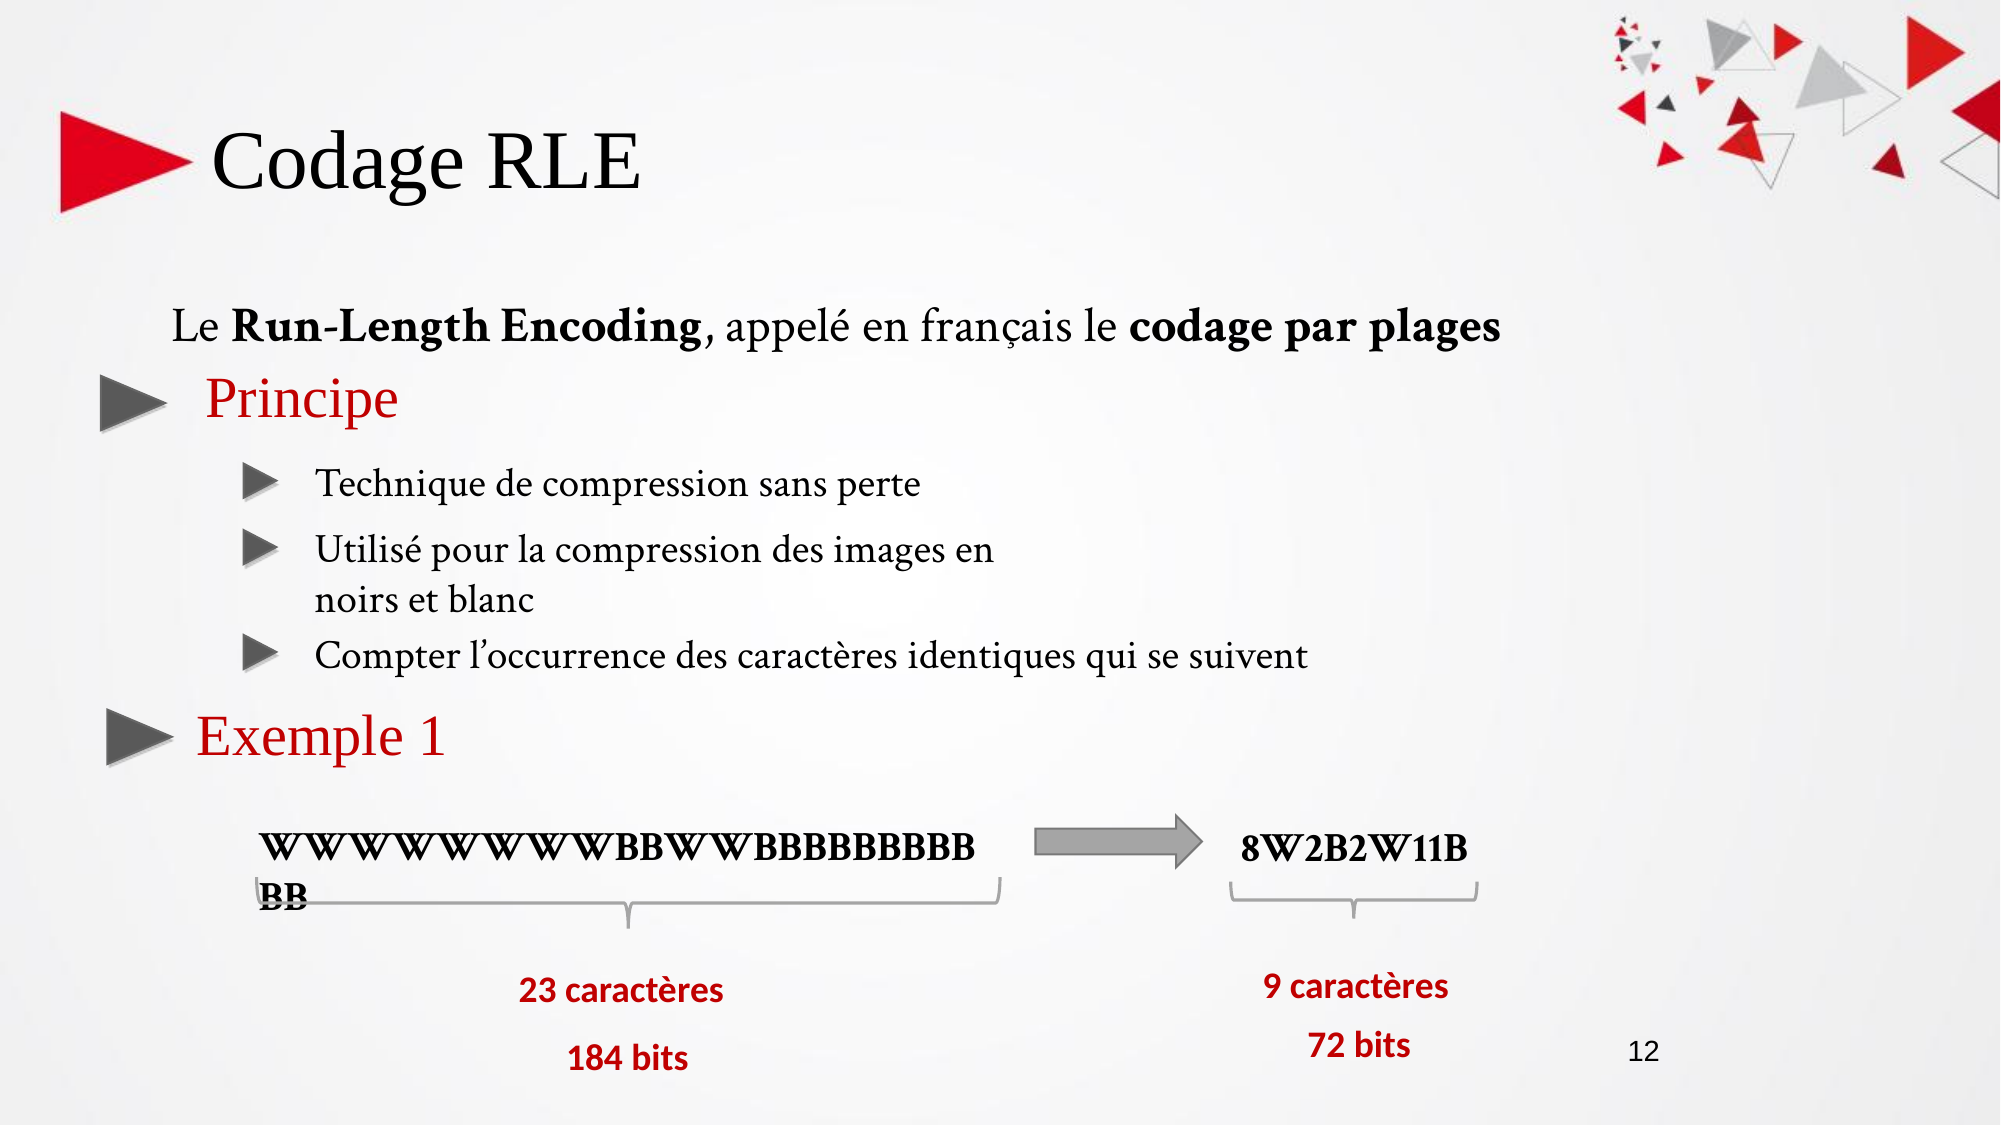

Codage RLE
Le Run-Length Encoding, appelé en français le codage par plages
Principe

Technique de compression sans perte

Utilisé pour la compression des images en noirs et blanc

Compter l’occurrence des caractères identiques qui se suivent

Exemple 1

WWWWWWWWBBWWBBBBBBBBBBB
8W2B2W11B

9 caractères
23 caractères
72 bits
12
184 bits